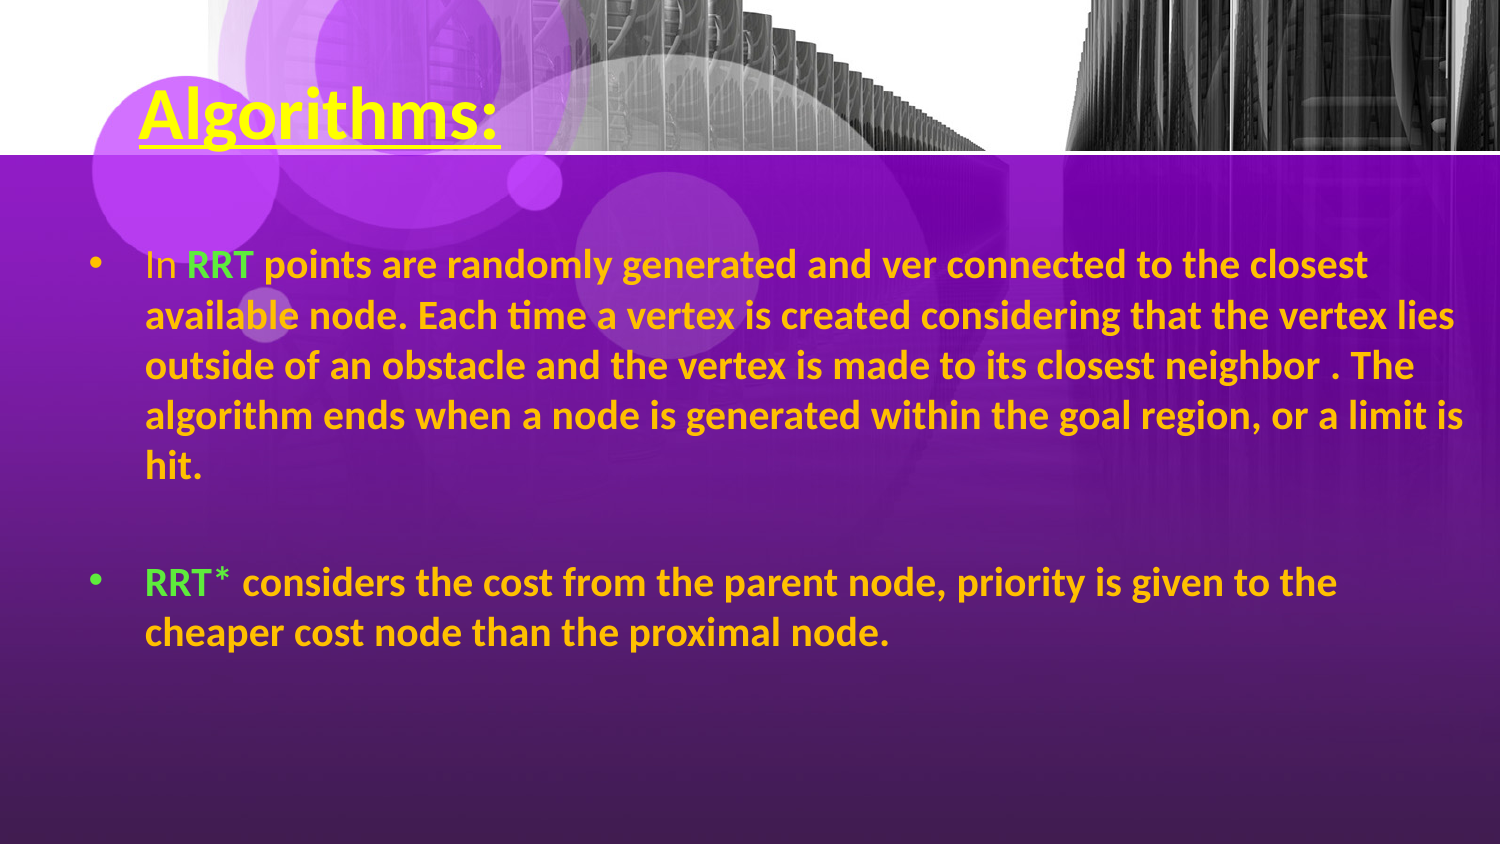

# Algorithms:

In RRT points are randomly generated and ver connected to the closest available node. Each time a vertex is created considering that the vertex lies outside of an obstacle and the vertex is made to its closest neighbor . The algorithm ends when a node is generated within the goal region, or a limit is hit.

RRT* considers the cost from the parent node, priority is given to the cheaper cost node than the proximal node.